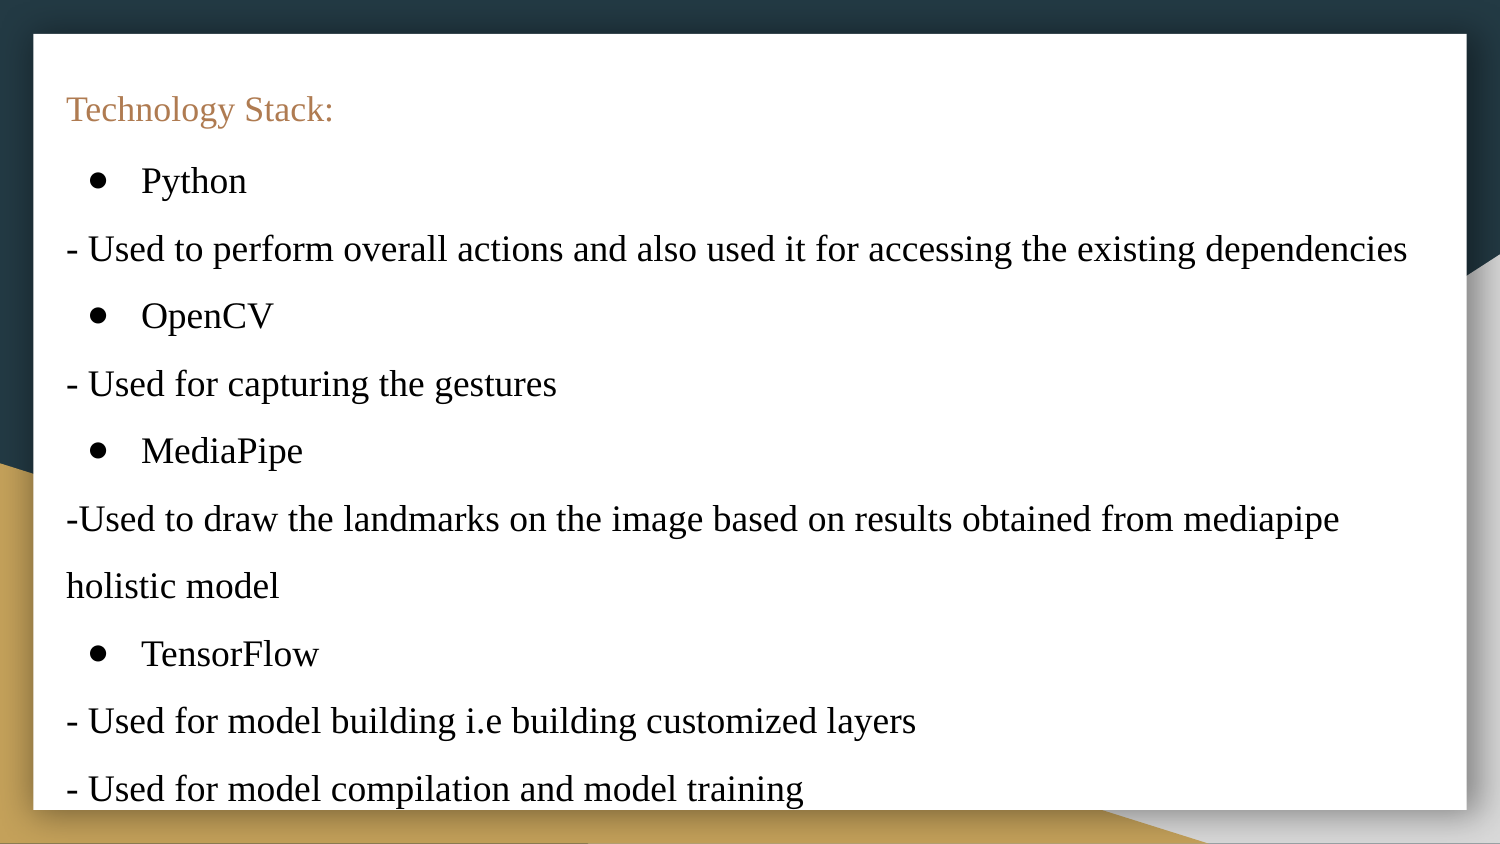

# Technology Stack:
Python
- Used to perform overall actions and also used it for accessing the existing dependencies
OpenCV
- Used for capturing the gestures
MediaPipe
-Used to draw the landmarks on the image based on results obtained from mediapipe
holistic model
TensorFlow
- Used for model building i.e building customized layers
- Used for model compilation and model training